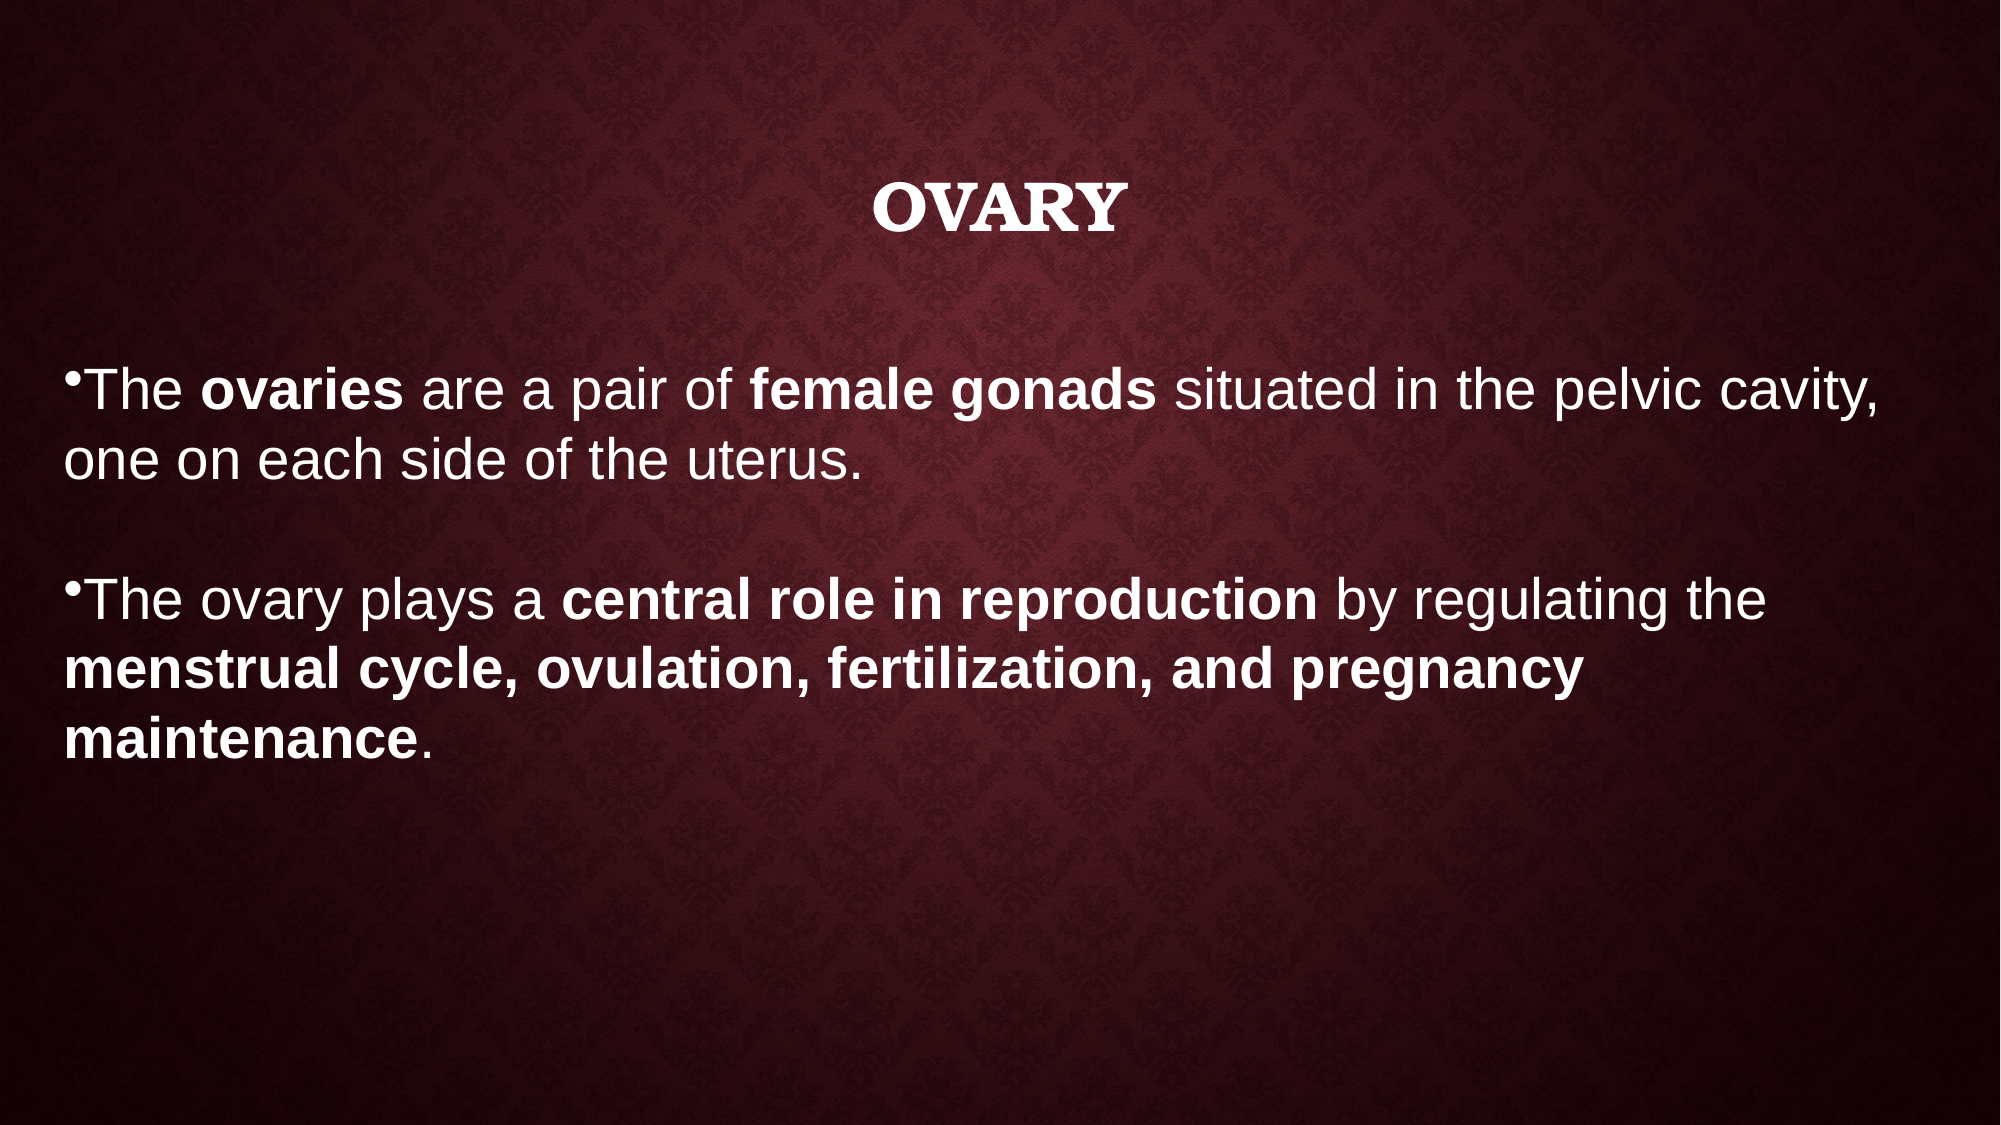

# ovary
The ovaries are a pair of female gonads situated in the pelvic cavity, one on each side of the uterus.

The ovary plays a central role in reproduction by regulating the menstrual cycle, ovulation, fertilization, and pregnancy maintenance.